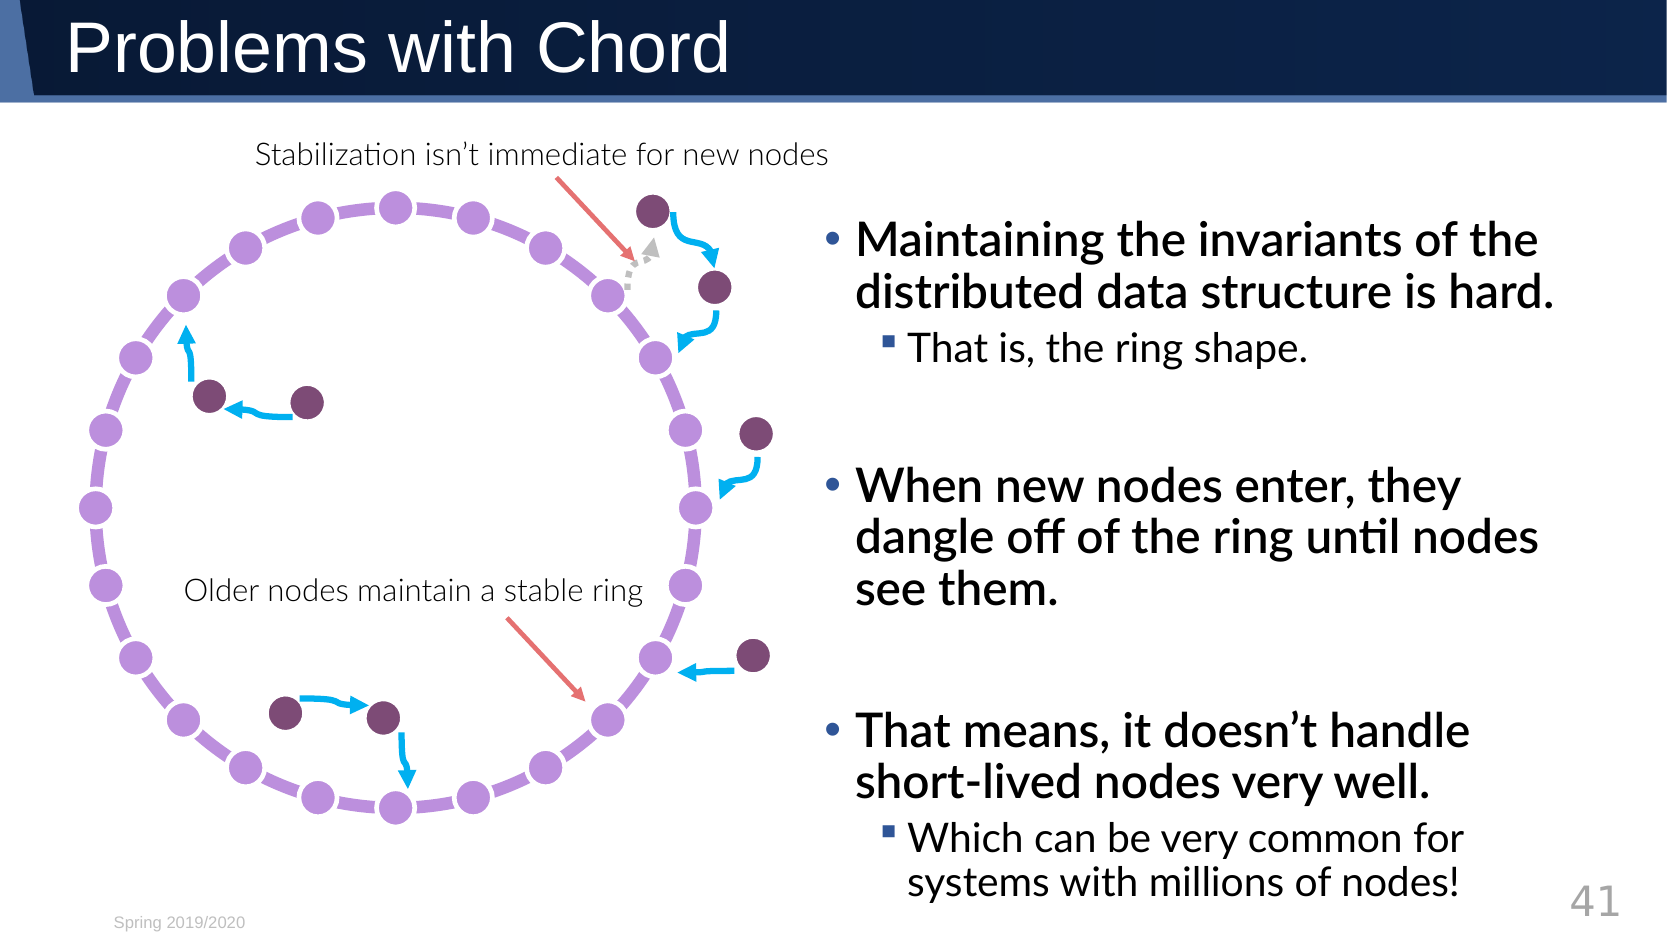

# Problems with Chord
Stabilization isn’t immediate for new nodes

Maintaining the invariants of the distributed data structure is hard.
That is, the ring shape.

When new nodes enter, they dangle off of the ring until nodes see them.

That means, it doesn’t handle short-lived nodes very well.
Which can be very common for systems with millions of nodes!

Older nodes maintain a stable ring

Spring 2019/2020